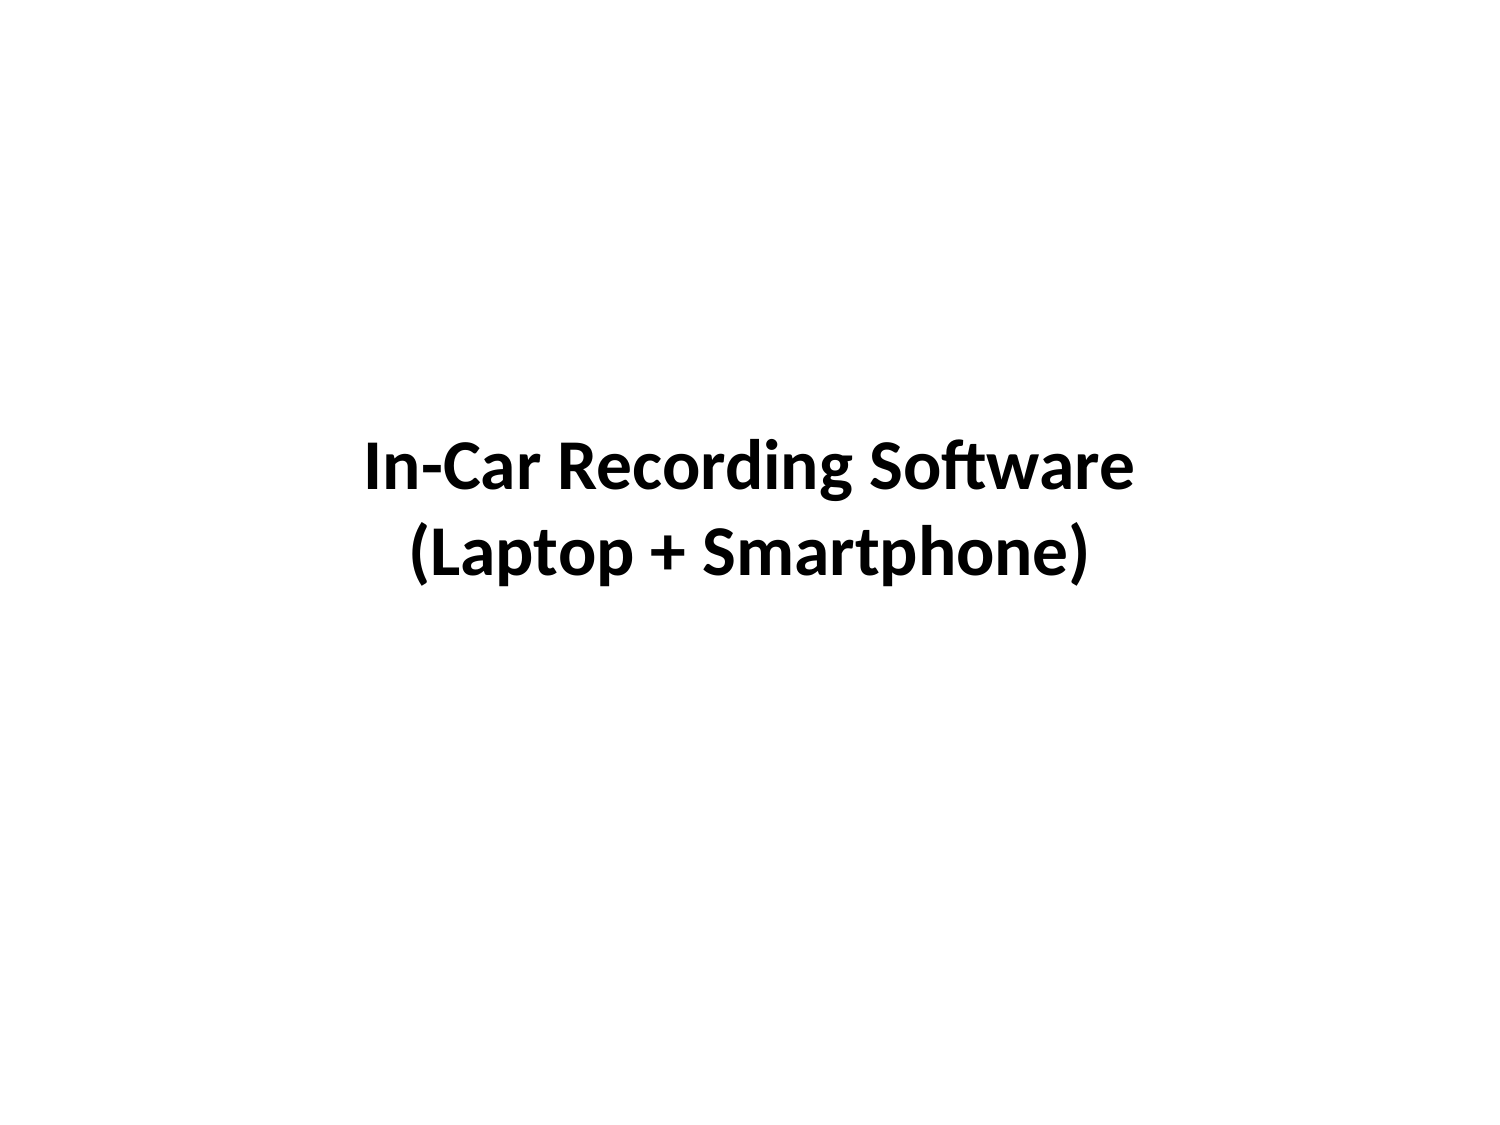

# In-Car Recording Software (Laptop + Smartphone)